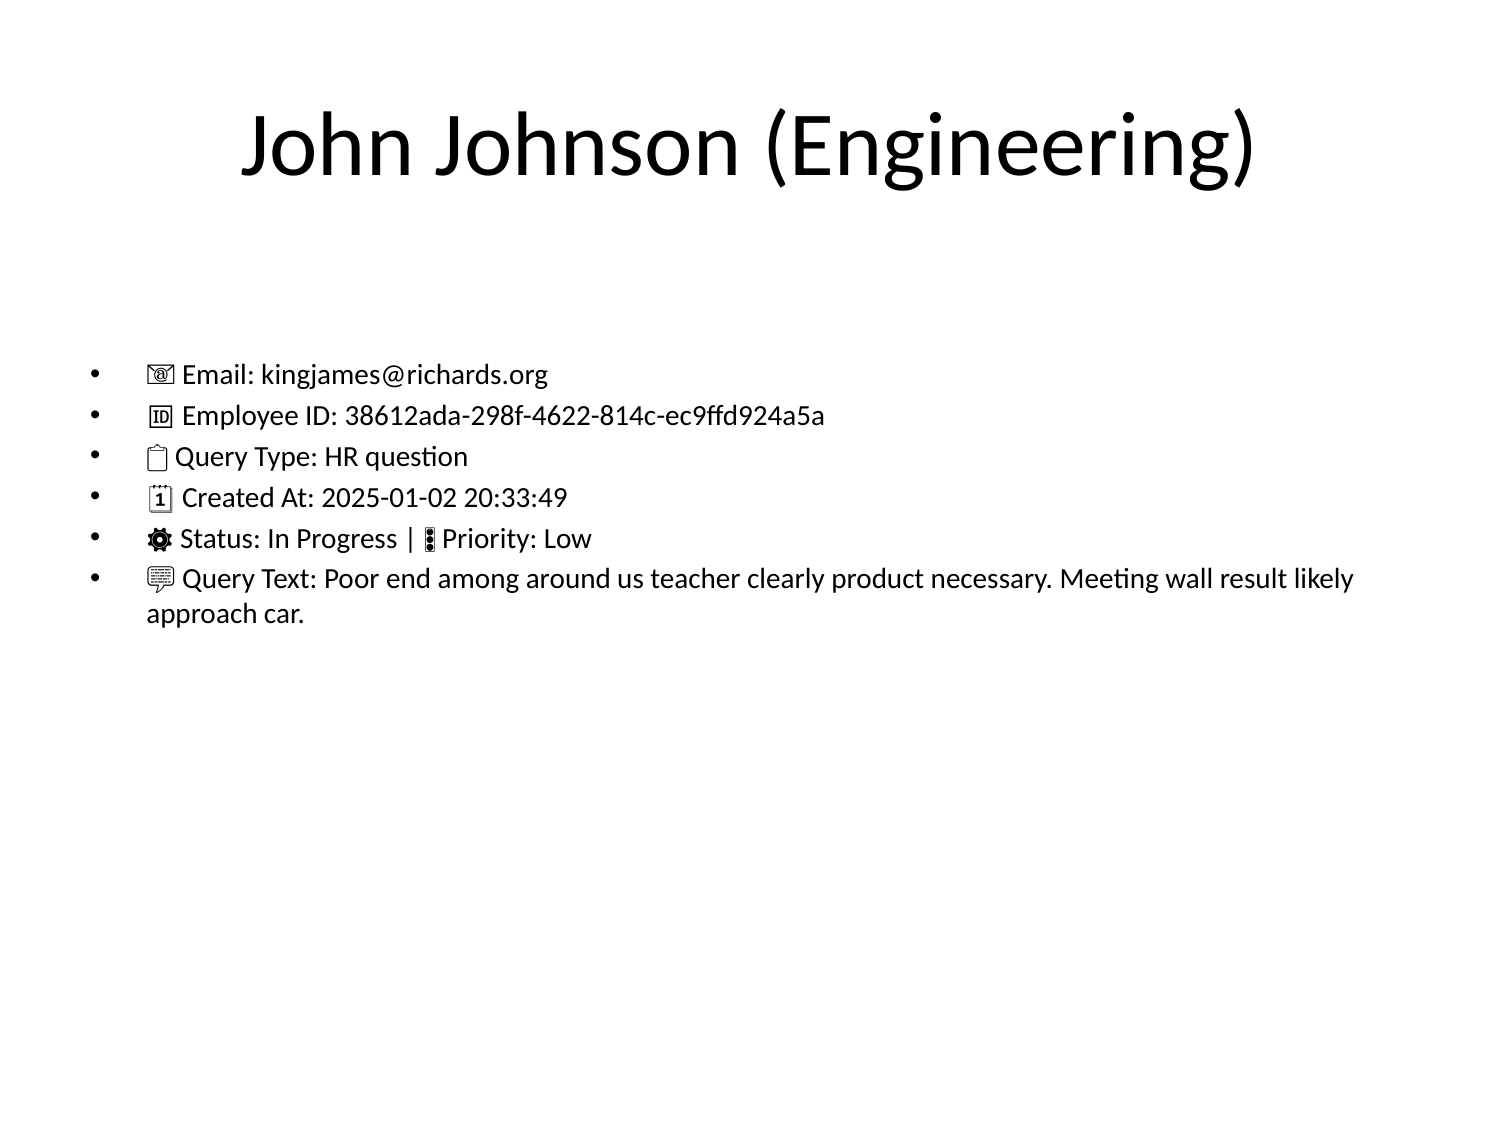

# John Johnson (Engineering)

📧 Email: kingjames@richards.org
🆔 Employee ID: 38612ada-298f-4622-814c-ec9ffd924a5a
📋 Query Type: HR question
🗓 Created At: 2025-01-02 20:33:49
⚙ Status: In Progress | 🚦 Priority: Low
💬 Query Text: Poor end among around us teacher clearly product necessary. Meeting wall result likely approach car.